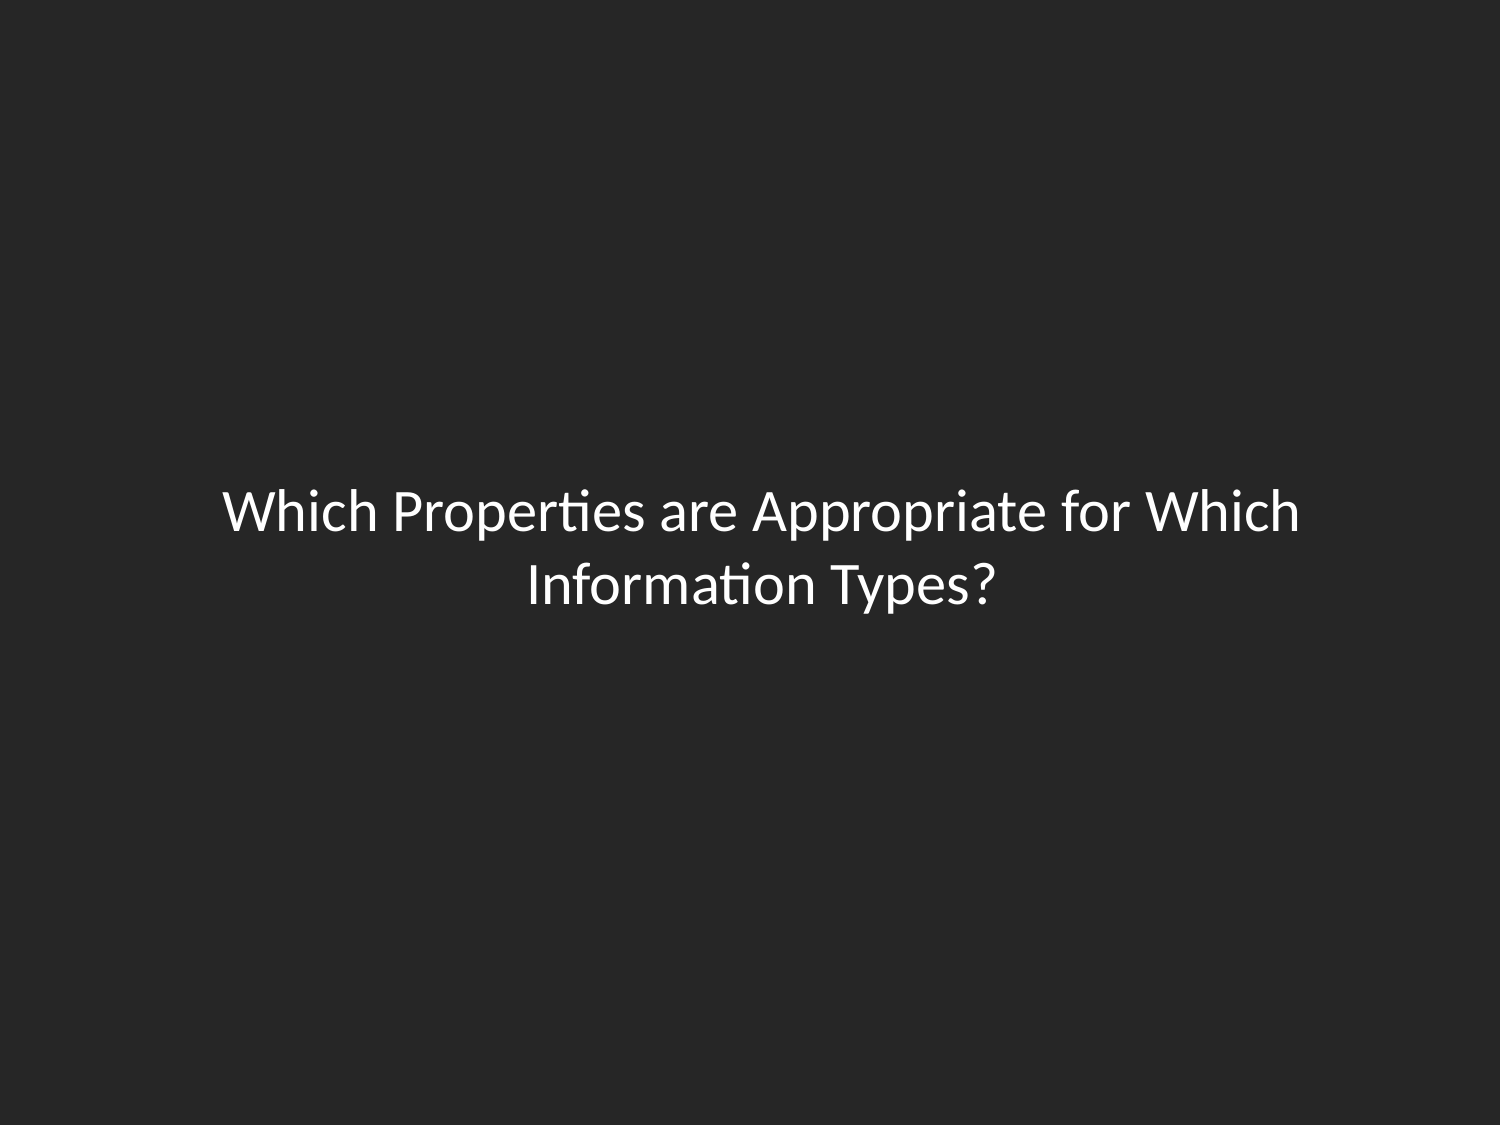

# Which Properties are Appropriate for Which Information Types?